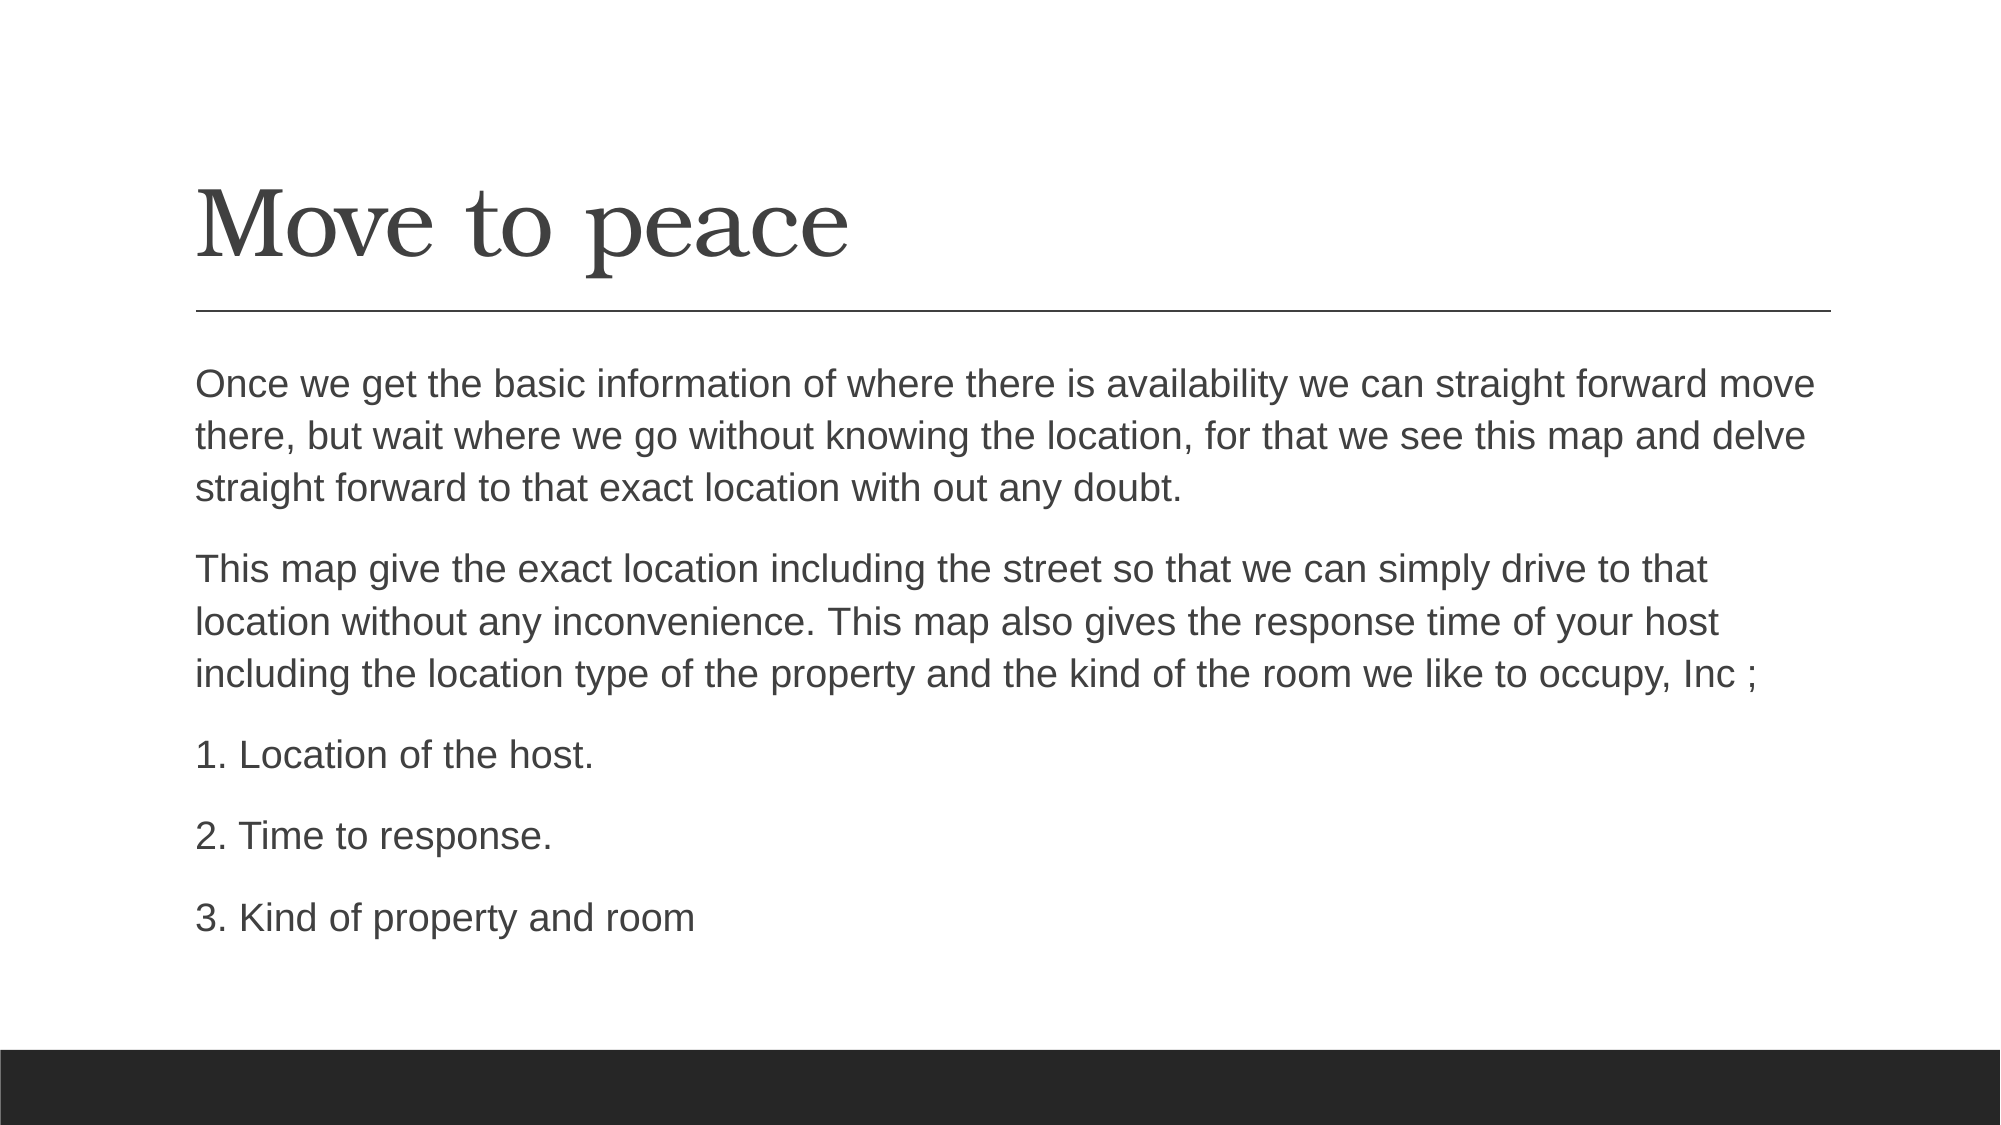

# Move to peace
Once we get the basic information of where there is availability we can straight forward move there, but wait where we go without knowing the location, for that we see this map and delve straight forward to that exact location with out any doubt.
This map give the exact location including the street so that we can simply drive to that location without any inconvenience. This map also gives the response time of your host including the location type of the property and the kind of the room we like to occupy, Inc ;
1. Location of the host.
2. Time to response.
3. Kind of property and room